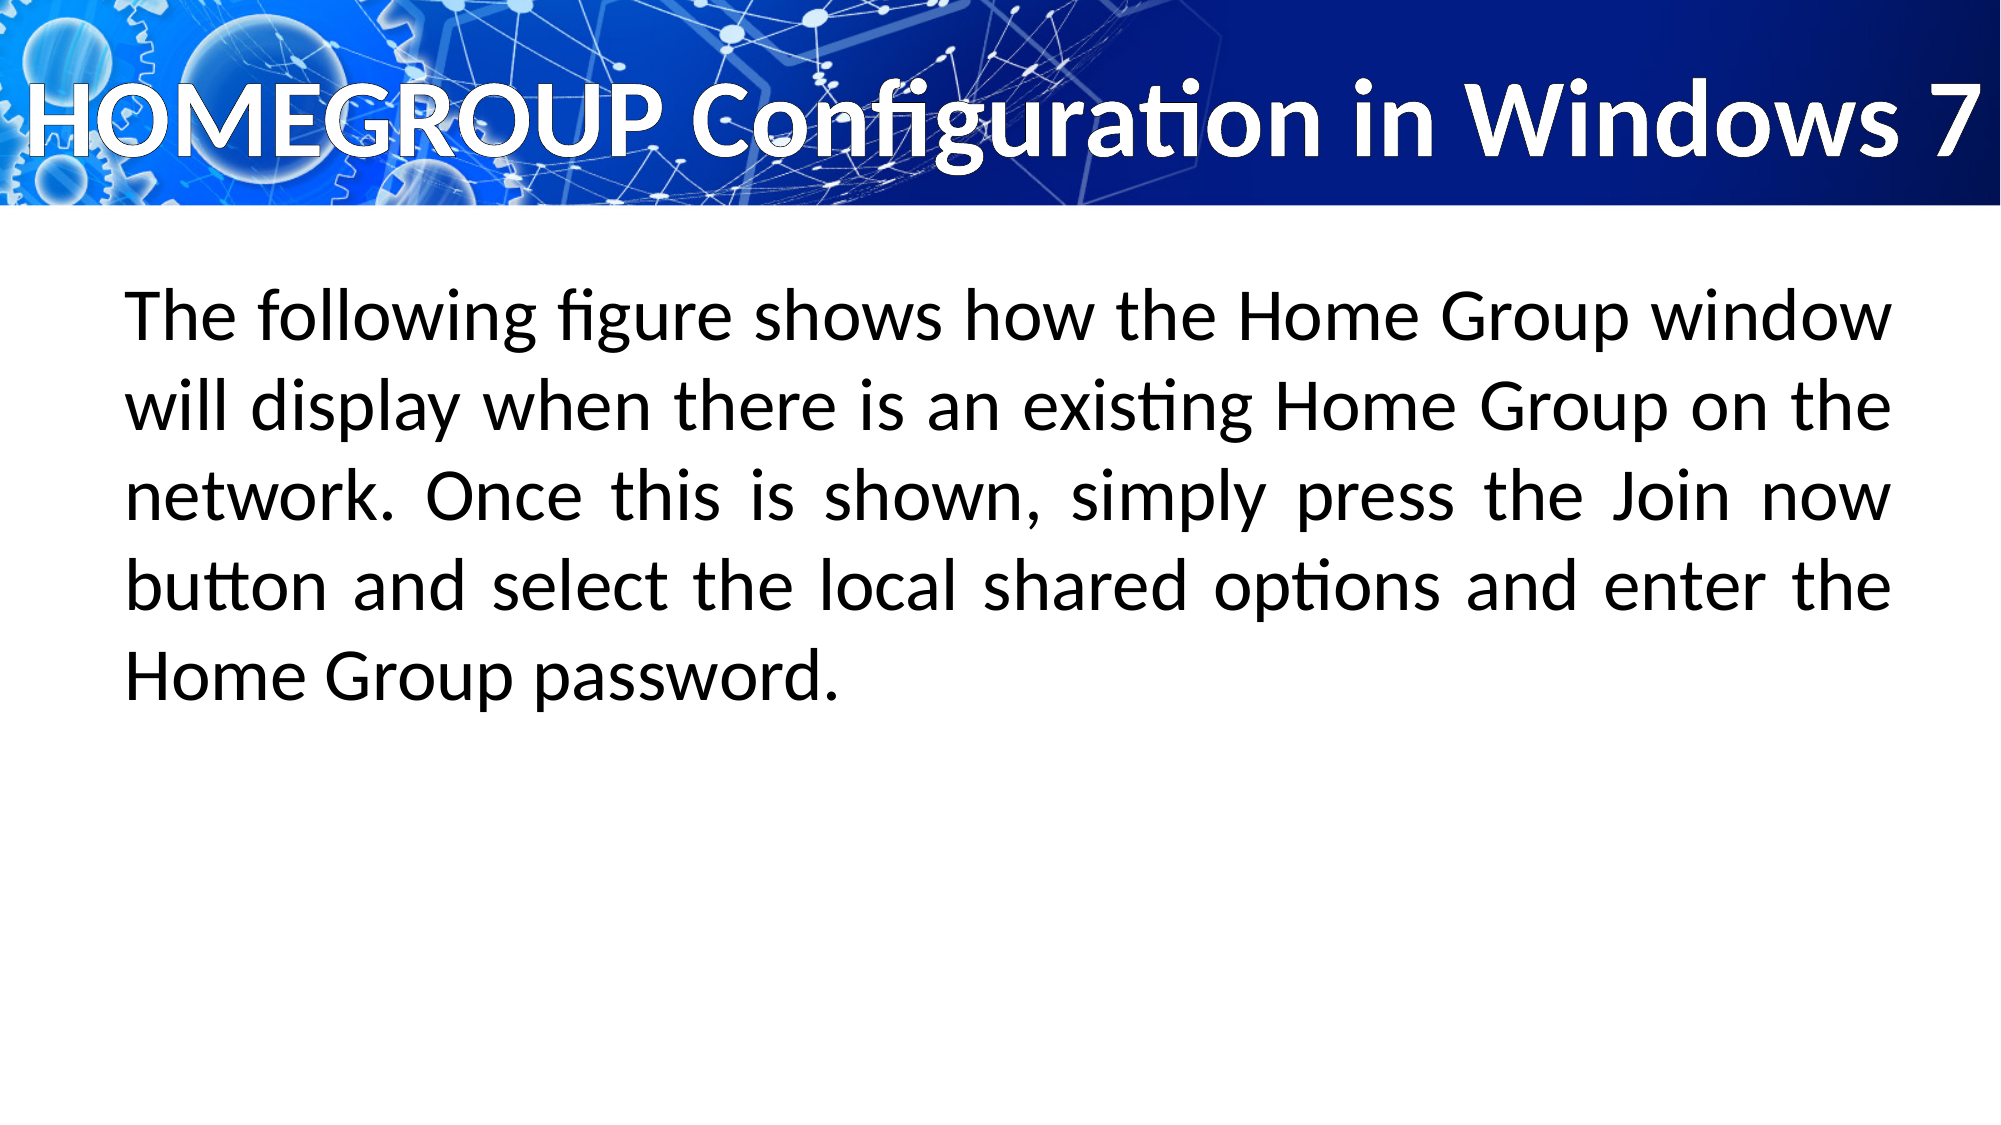

# HOMEGROUP Configuration in Windows 7
The following figure shows how the Home Group window will display when there is an existing Home Group on the network. Once this is shown, simply press the Join now button and select the local shared options and enter the Home Group password.